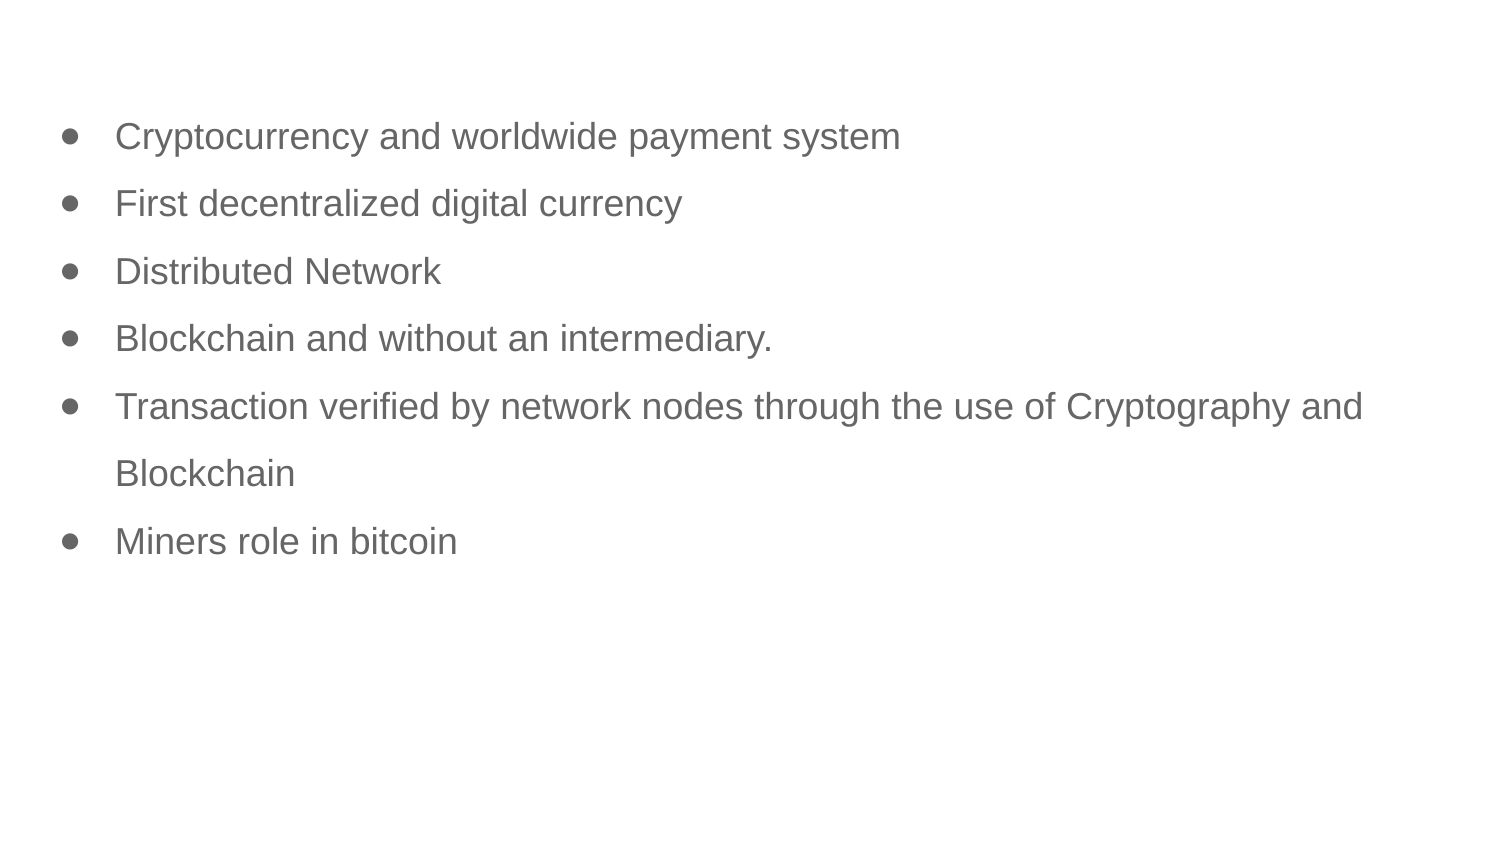

Cryptocurrency and worldwide payment system
First decentralized digital currency
Distributed Network
Blockchain and without an intermediary.
Transaction verified by network nodes through the use of Cryptography and Blockchain
Miners role in bitcoin